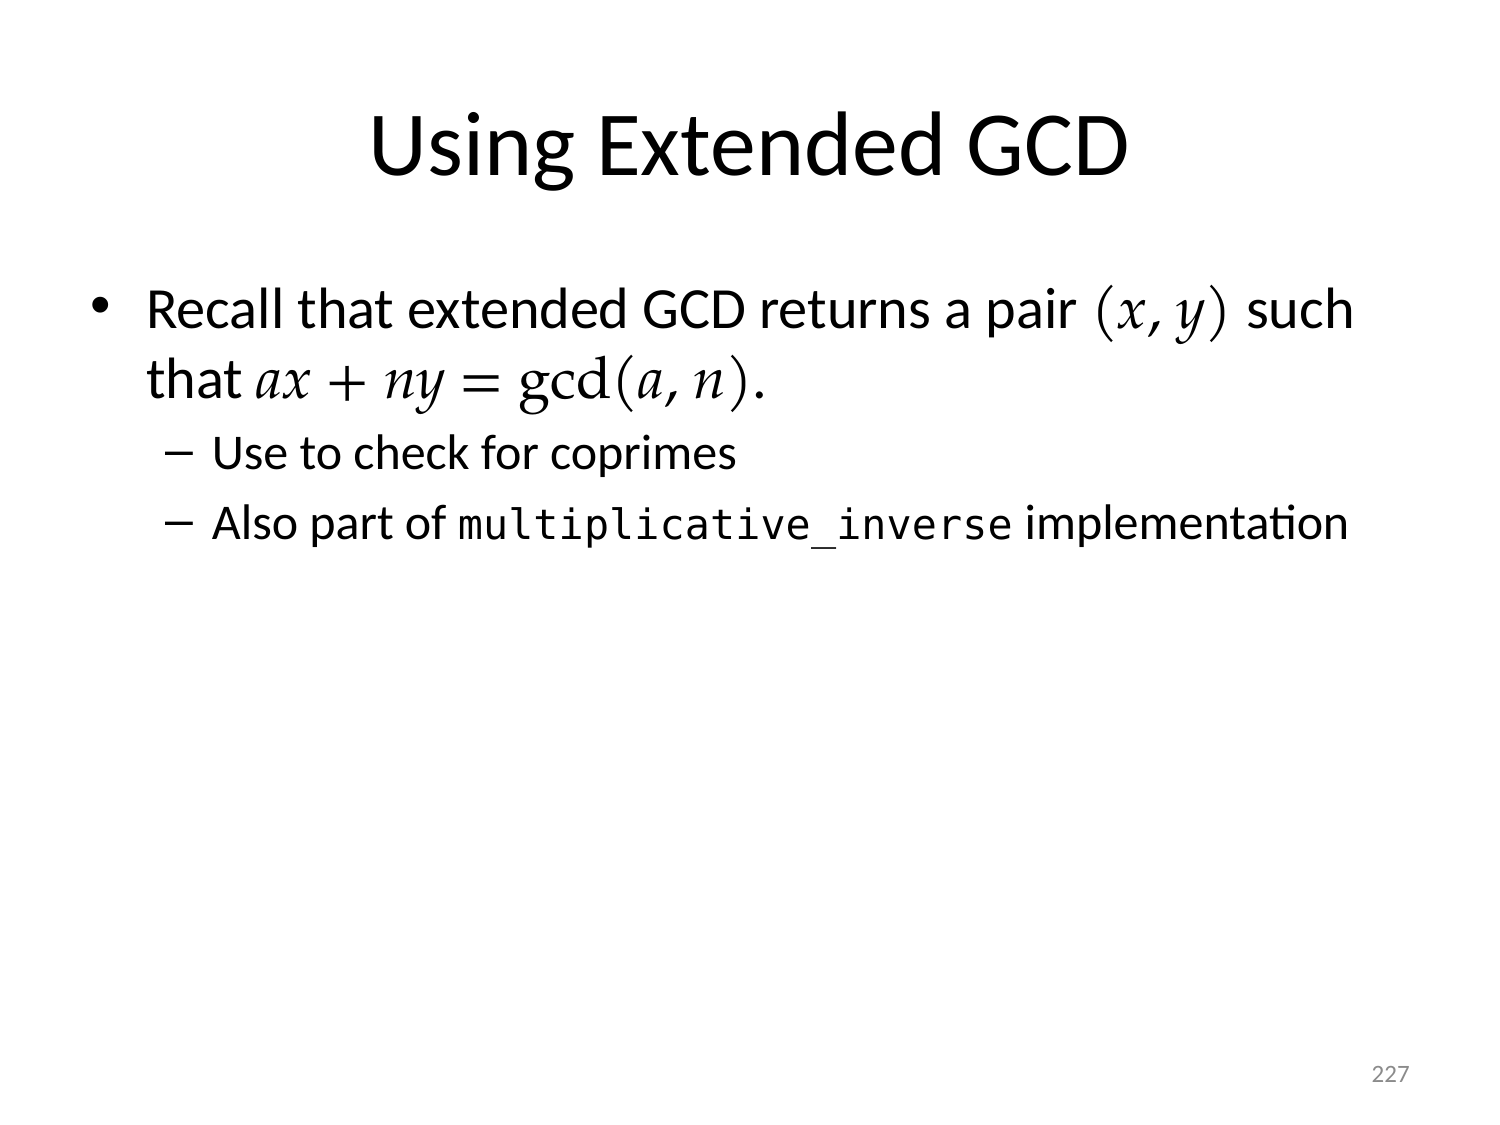

# Using Extended GCD
Recall that extended GCD returns a pair (x, y) such that ax + ny = gcd(a, n).
Use to check for coprimes
Also part of multiplicative_inverse implementation
227